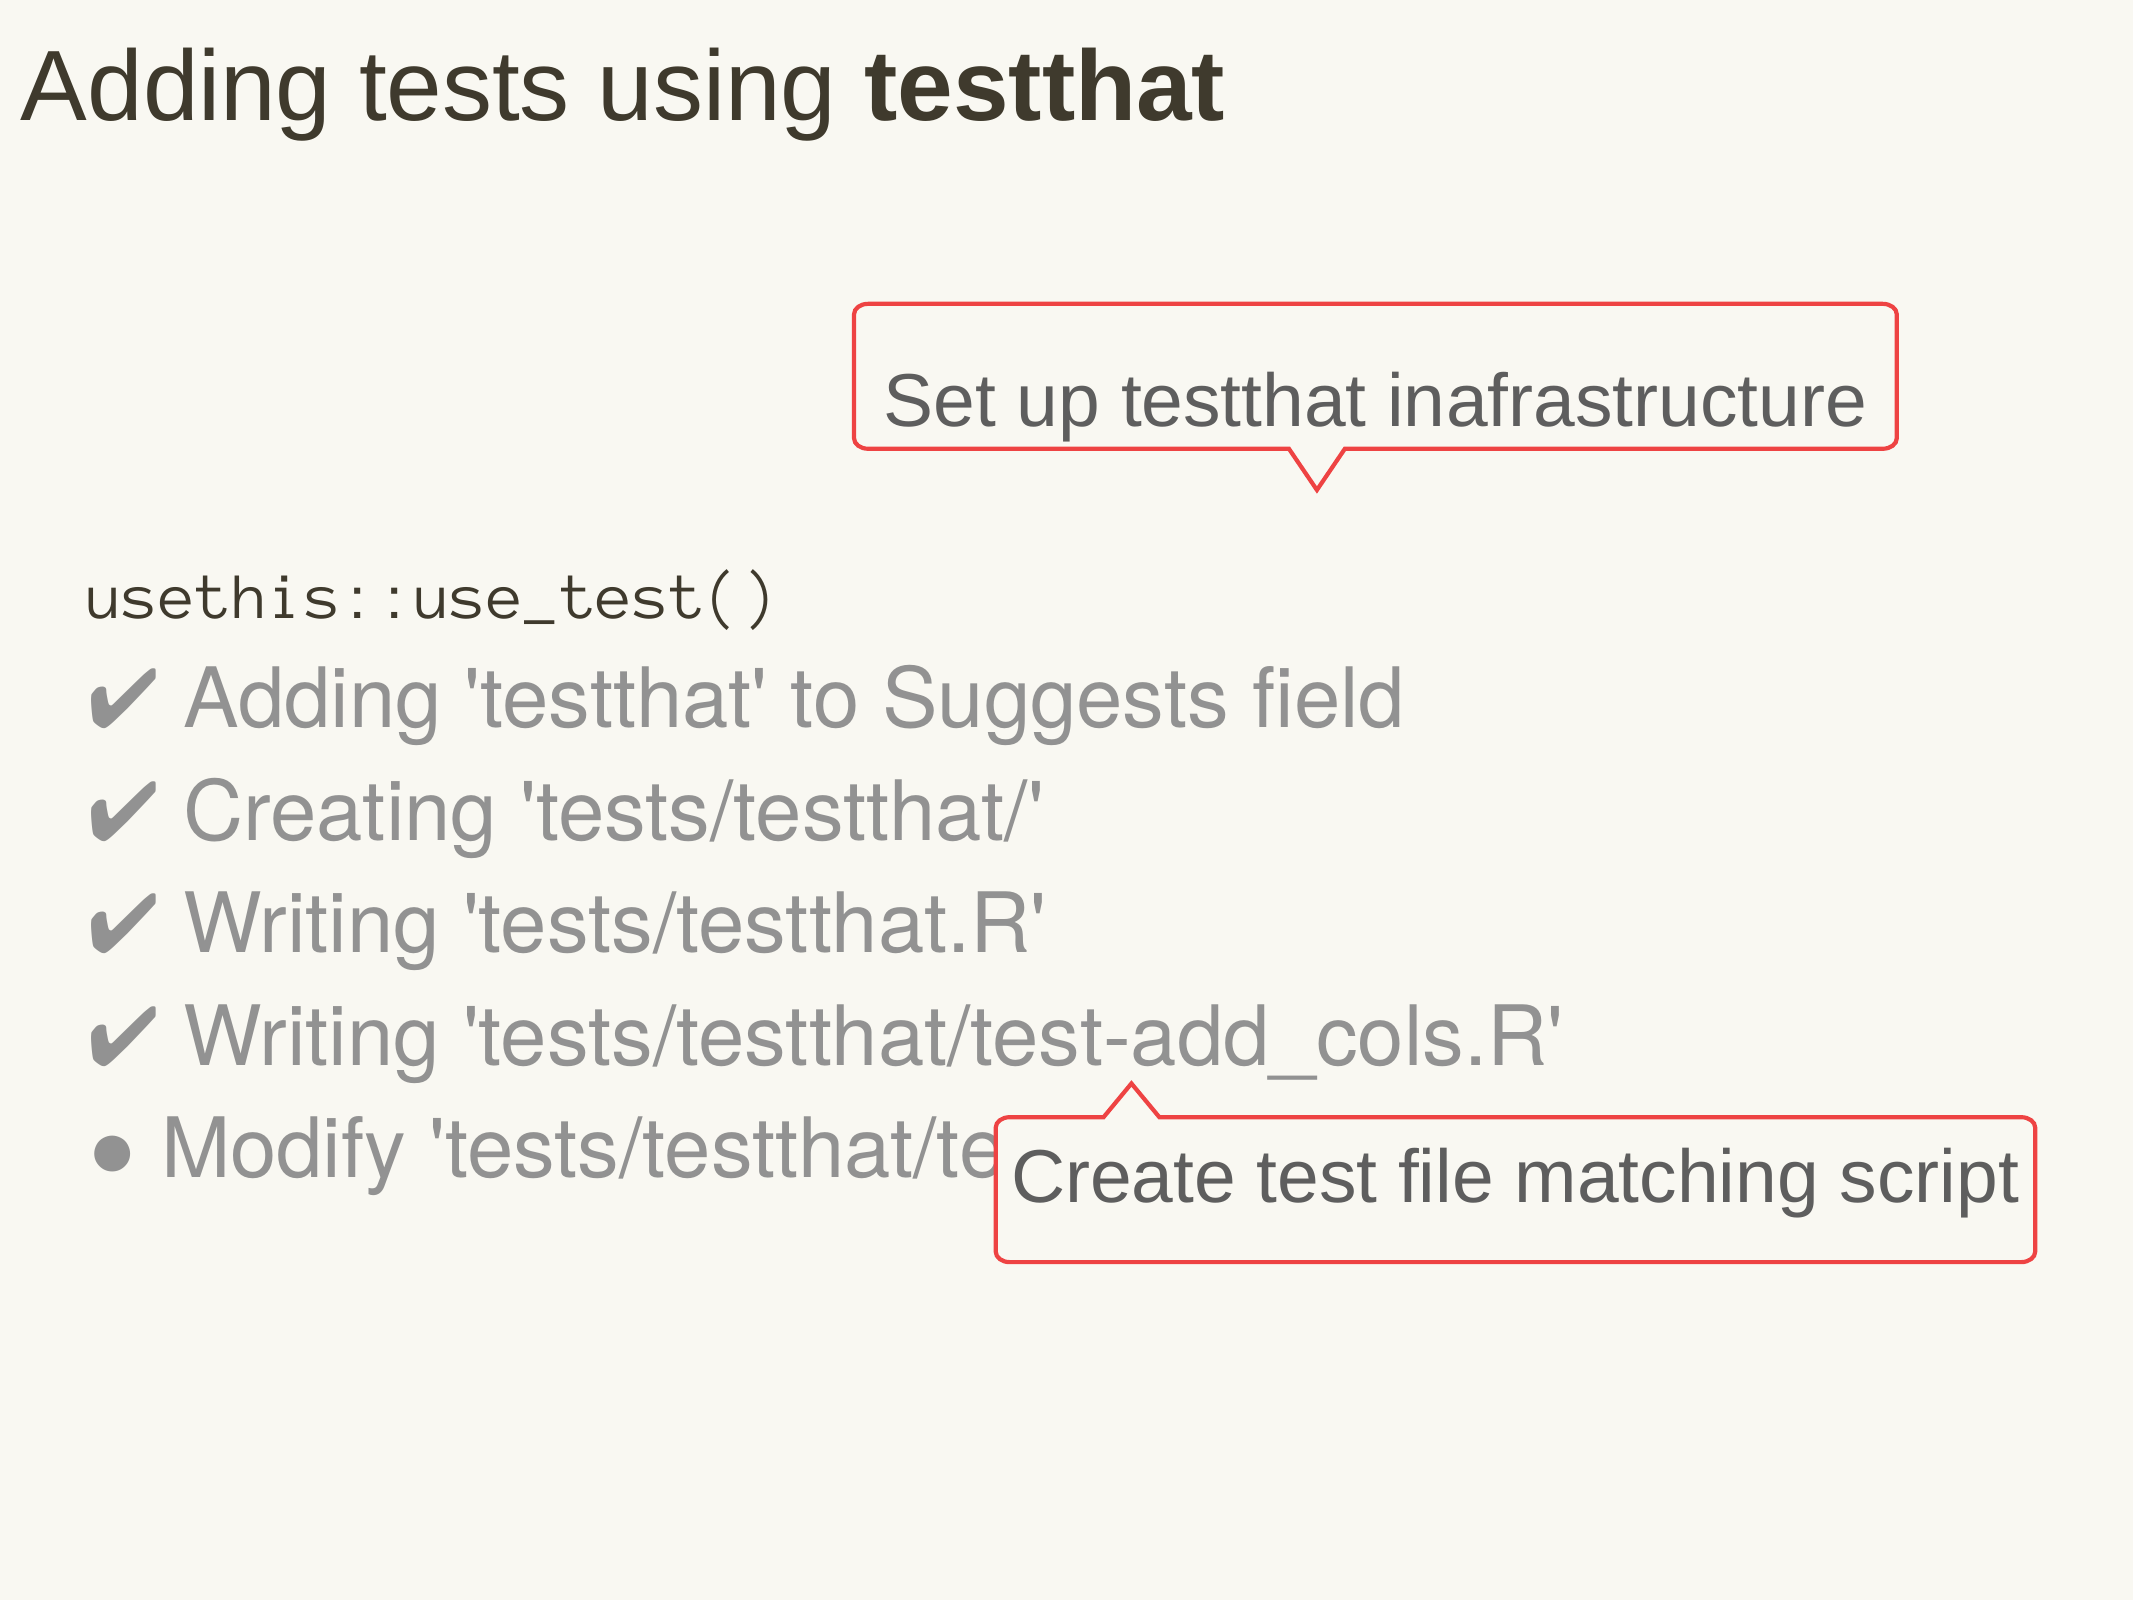

# Adding tests using testthat
usethis::use_test()
✔ Adding 'testthat' to Suggests field
✔ Creating 'tests/testthat/'
✔ Writing 'tests/testthat.R'
✔ Writing 'tests/testthat/test-add_cols.R'
● Modify 'tests/testthat/test-add_cols.R'
Set up testthat inafrastructure
Create test file matching script